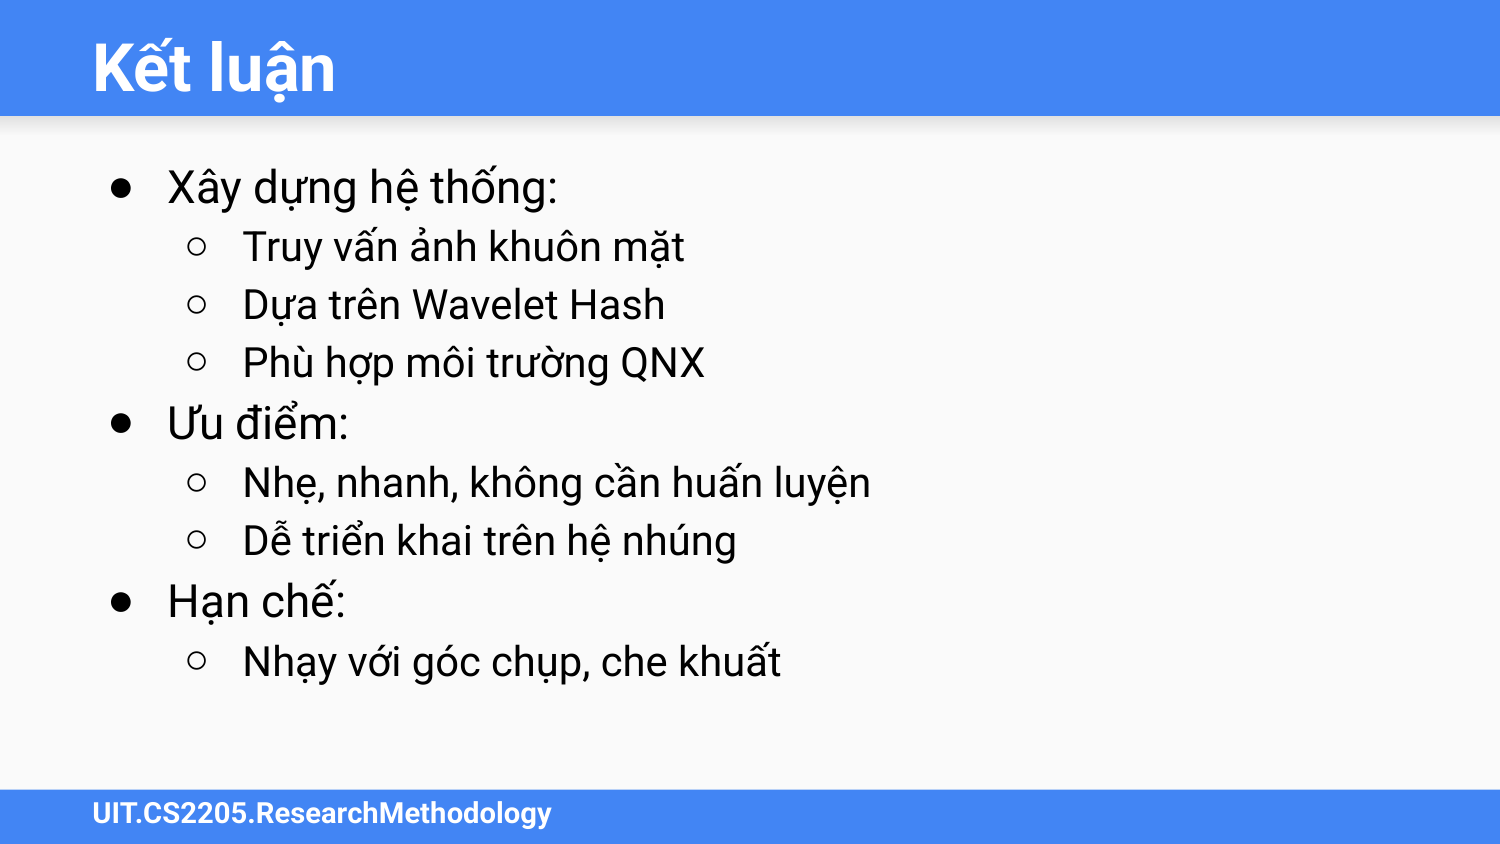

# Kết luận
Xây dựng hệ thống:
Truy vấn ảnh khuôn mặt
Dựa trên Wavelet Hash
Phù hợp môi trường QNX
Ưu điểm:
Nhẹ, nhanh, không cần huấn luyện
Dễ triển khai trên hệ nhúng
Hạn chế:
Nhạy với góc chụp, che khuất